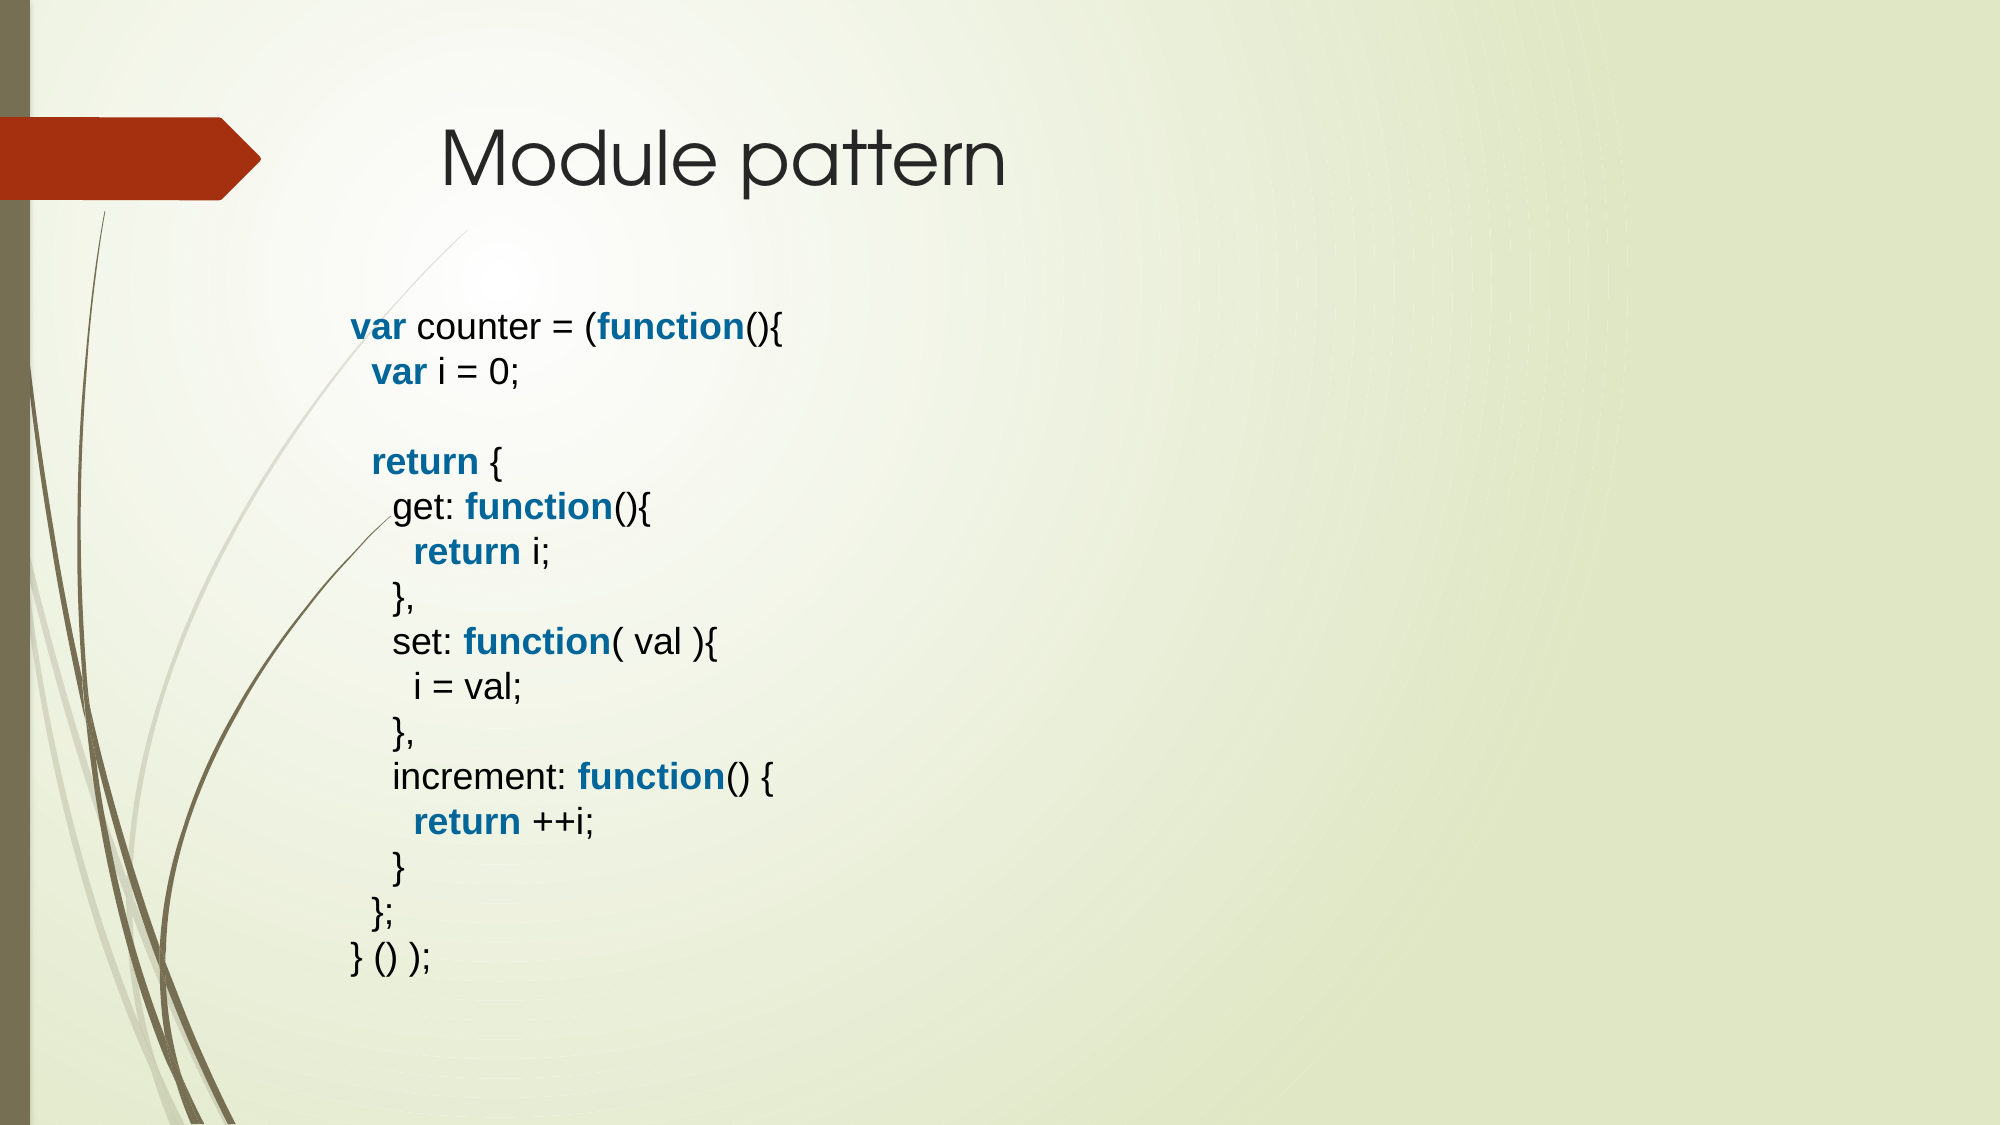

# Module pattern
var counter = (function(){
  var i = 0;

  return {
    get: function(){
      return i;
    },
    set: function( val ){
      i = val;
    },
    increment: function() {
      return ++i;
    }
  };
} () );